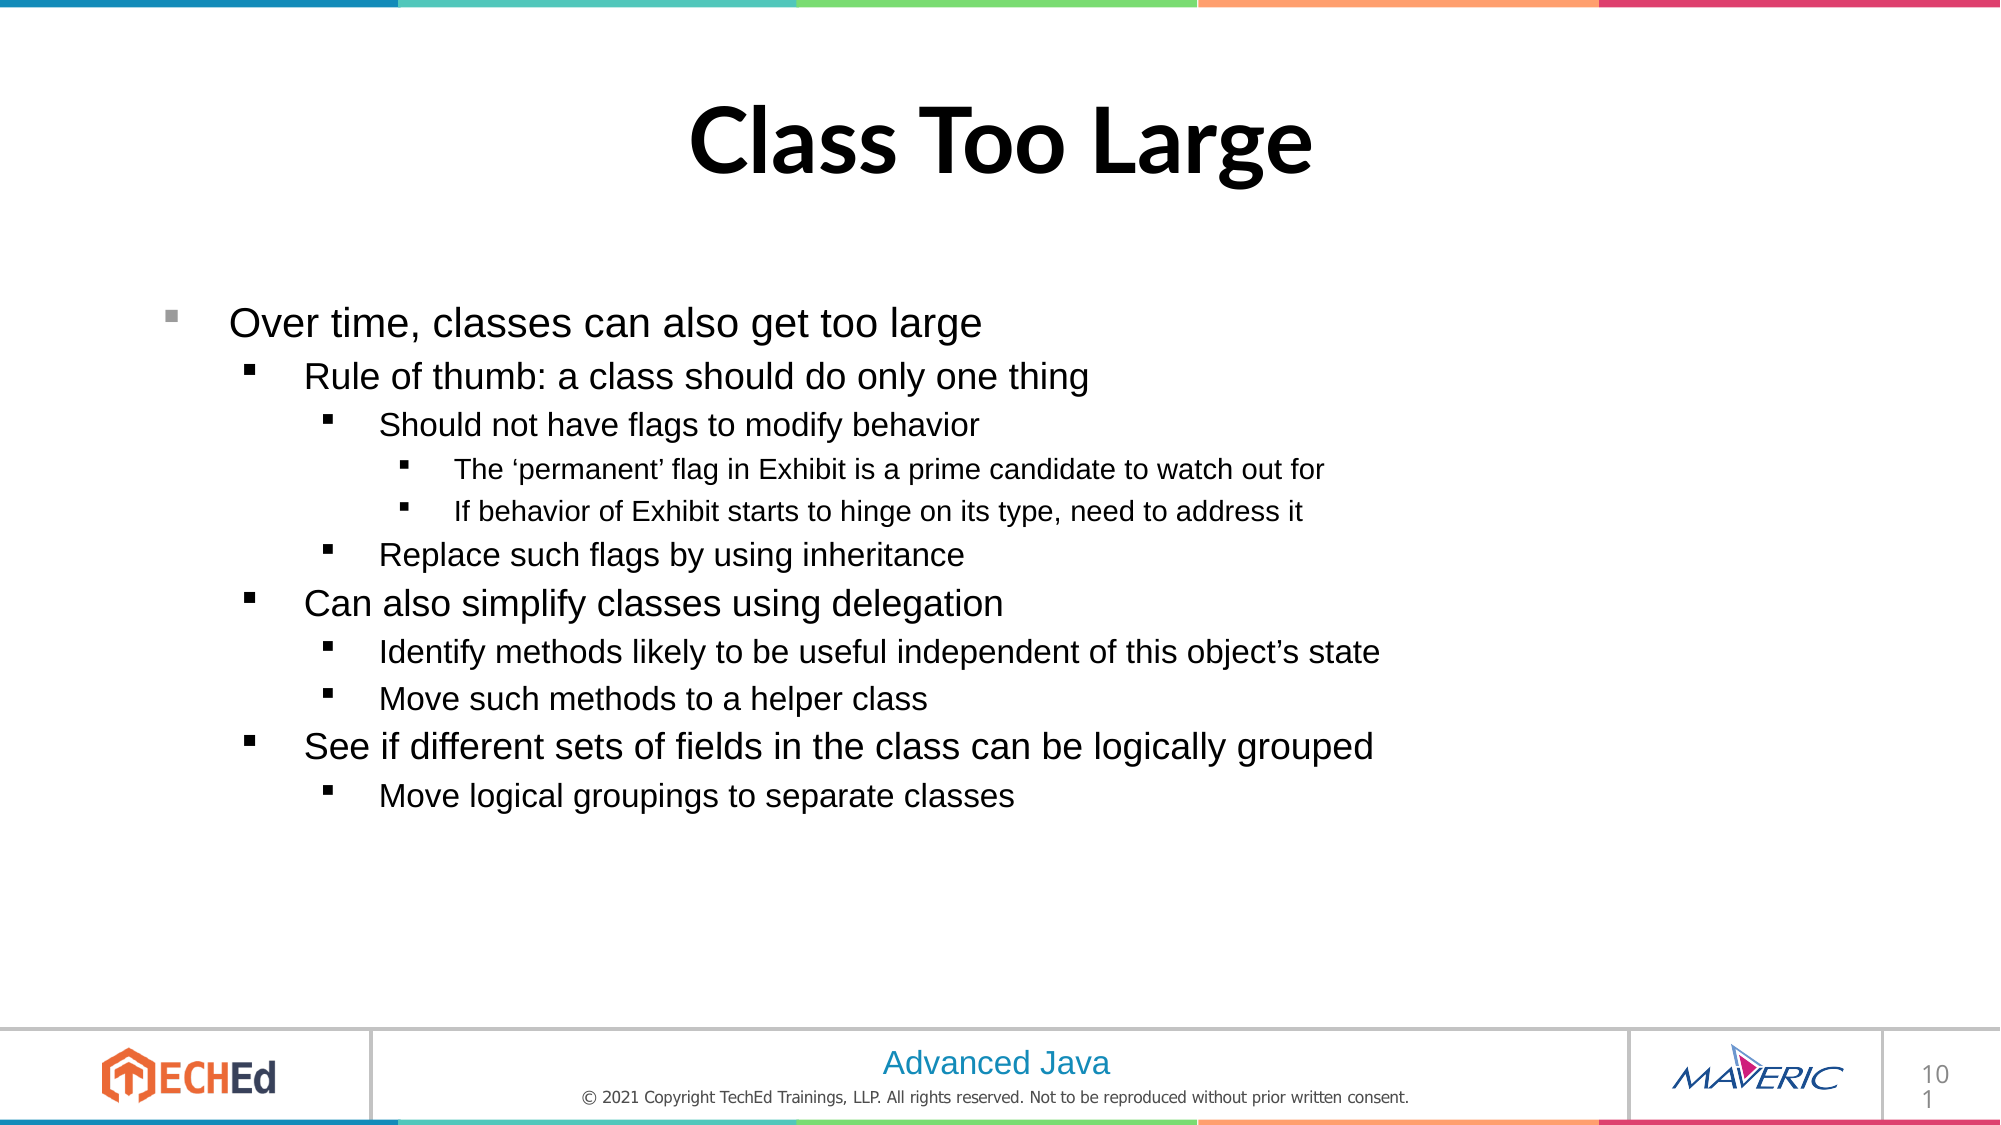

# Class Too Large
Over time, classes can also get too large
Rule of thumb: a class should do only one thing
Should not have flags to modify behavior
The ‘permanent’ flag in Exhibit is a prime candidate to watch out for
If behavior of Exhibit starts to hinge on its type, need to address it
Replace such flags by using inheritance
Can also simplify classes using delegation
Identify methods likely to be useful independent of this object’s state
Move such methods to a helper class
See if different sets of fields in the class can be logically grouped
Move logical groupings to separate classes